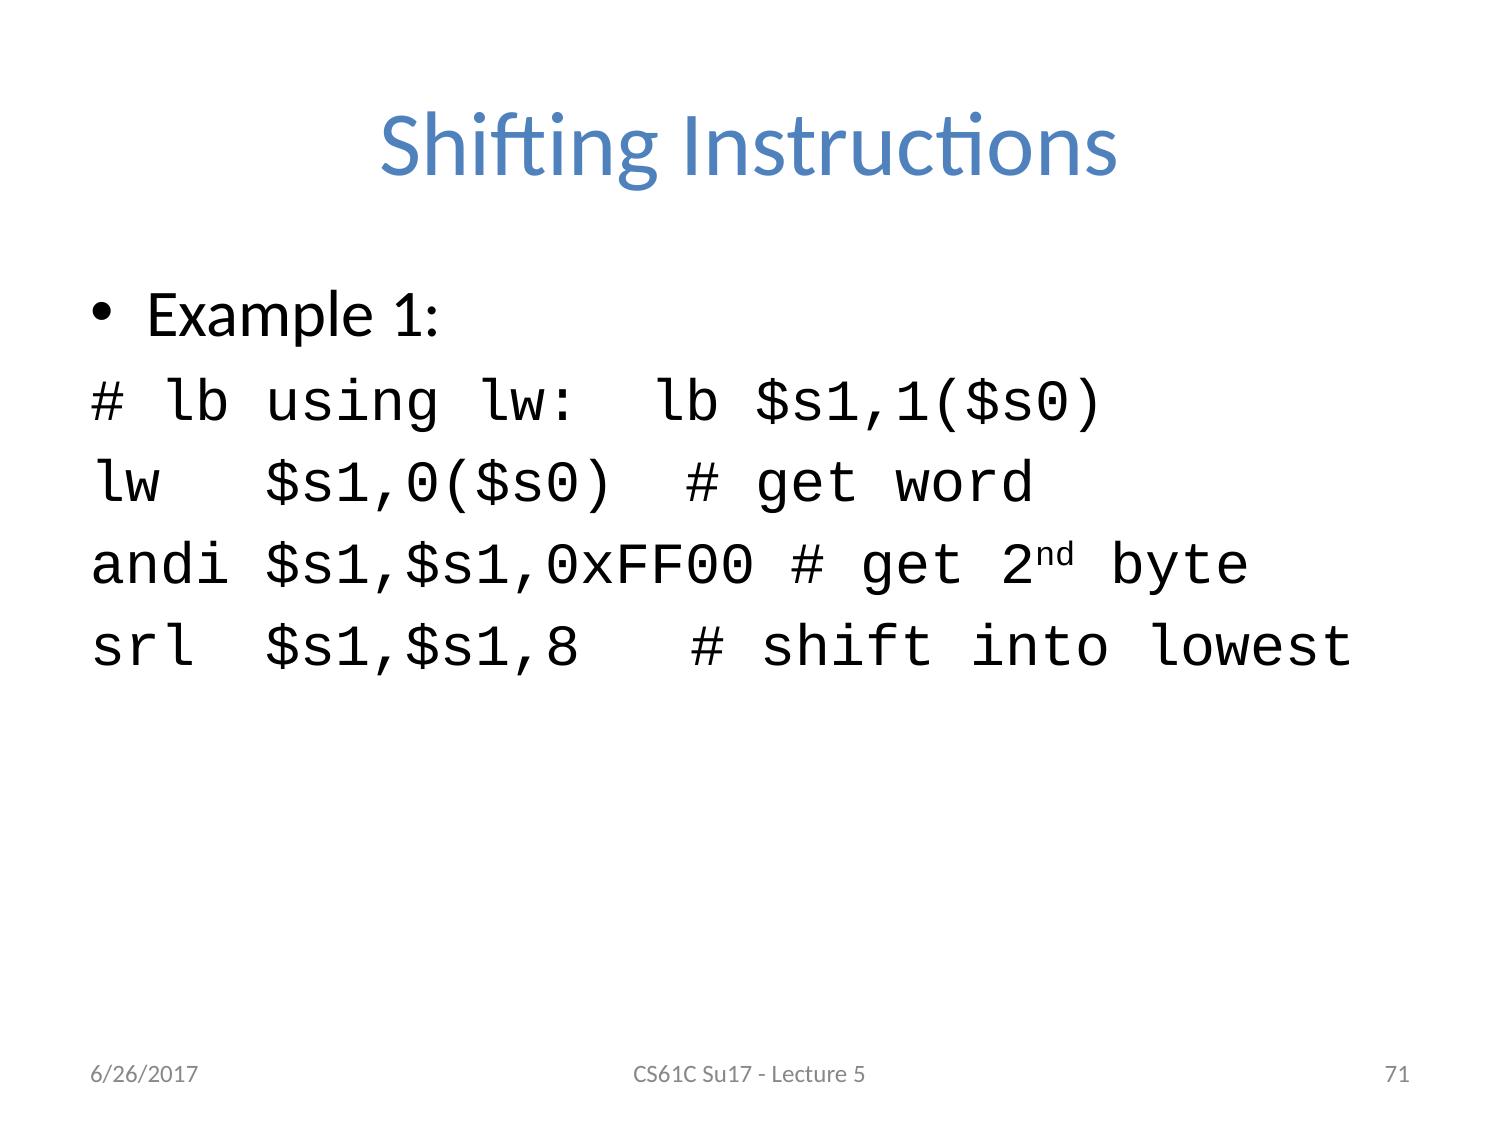

# Shifting Instructions
Example 1:
# lb using lw:  lb $s1,1($s0)
lw   $s1,0($s0)  # get word
andi $s1,$s1,0xFF00 # get 2nd byte
srl  $s1,$s1,8	# shift into lowest

6/26/2017
CS61C Su17 - Lecture 5
71